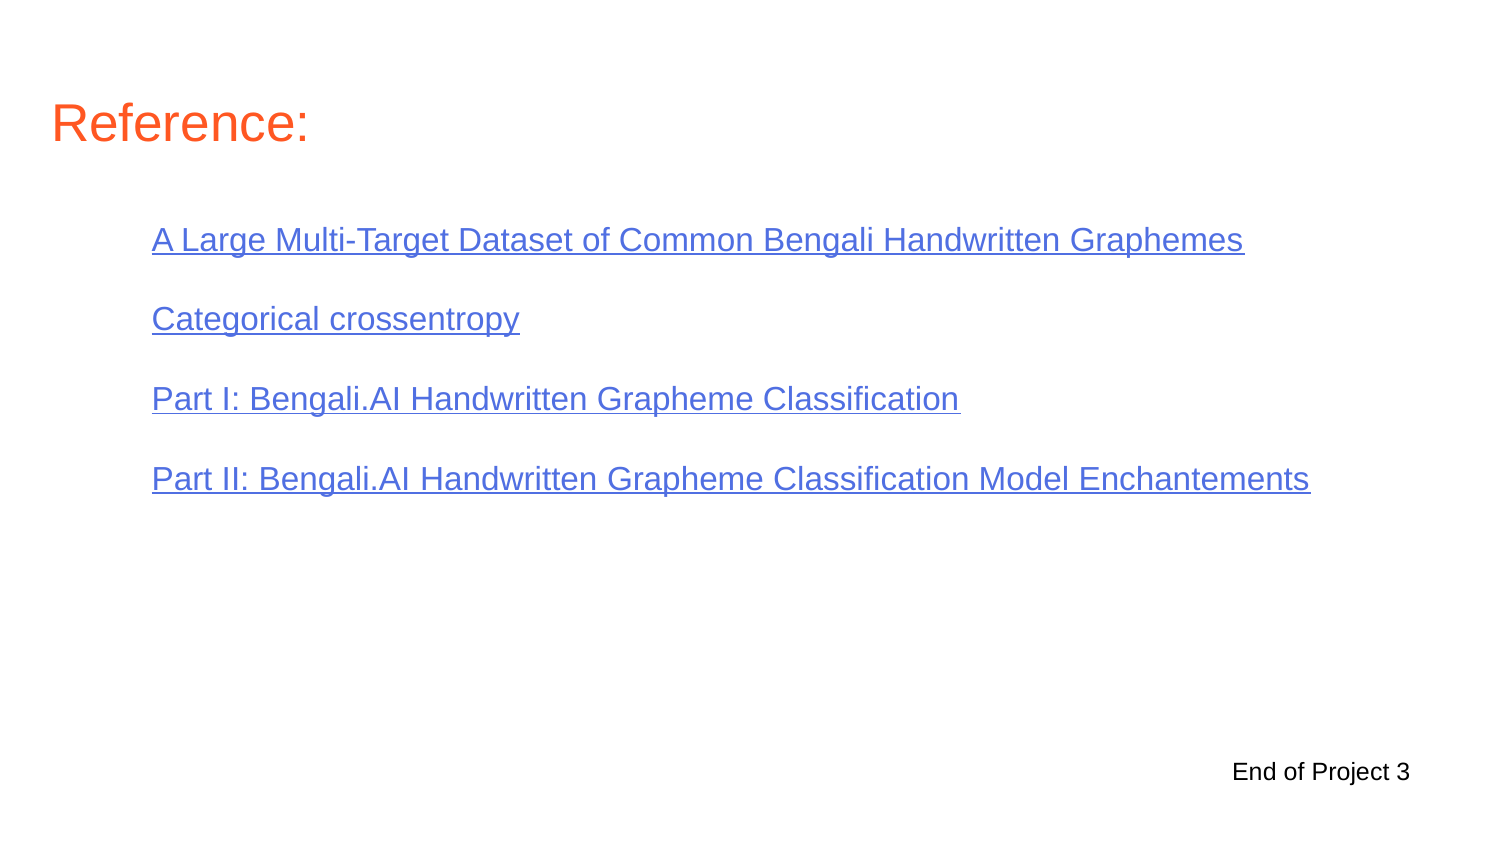

# Reference:

A Large Multi-Target Dataset of Common Bengali Handwritten Graphemes

Categorical crossentropy

Part I: Bengali.AI Handwritten Grapheme Classification

Part II: Bengali.AI Handwritten Grapheme Classification Model Enchantements
End of Project 3